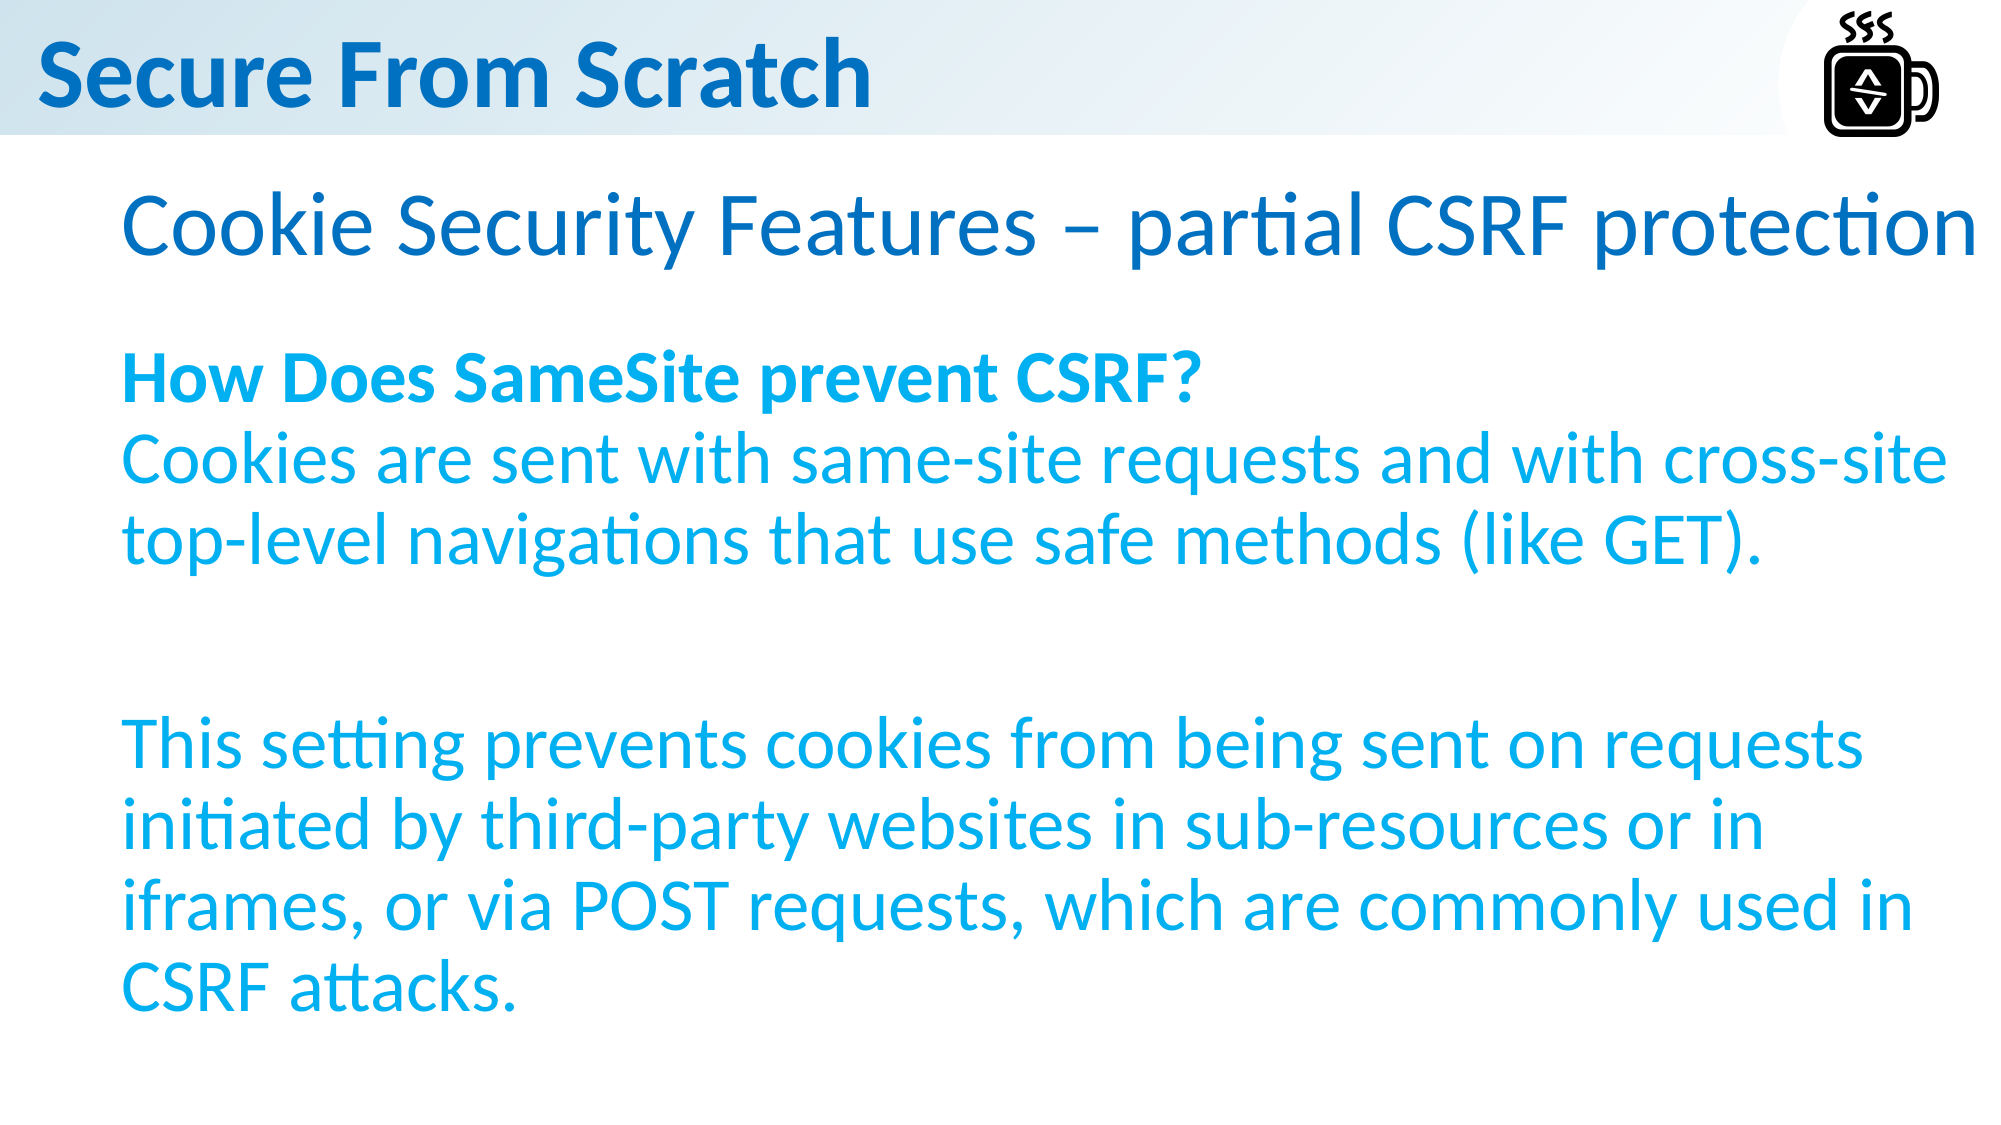

# Cookie Security Features – partial CSRF protection
How Does SameSite prevent CSRF?
Cookies are sent with same-site requests and with cross-site top-level navigations that use safe methods (like GET).

This setting prevents cookies from being sent on requests initiated by third-party websites in sub-resources or in iframes, or via POST requests, which are commonly used in CSRF attacks.